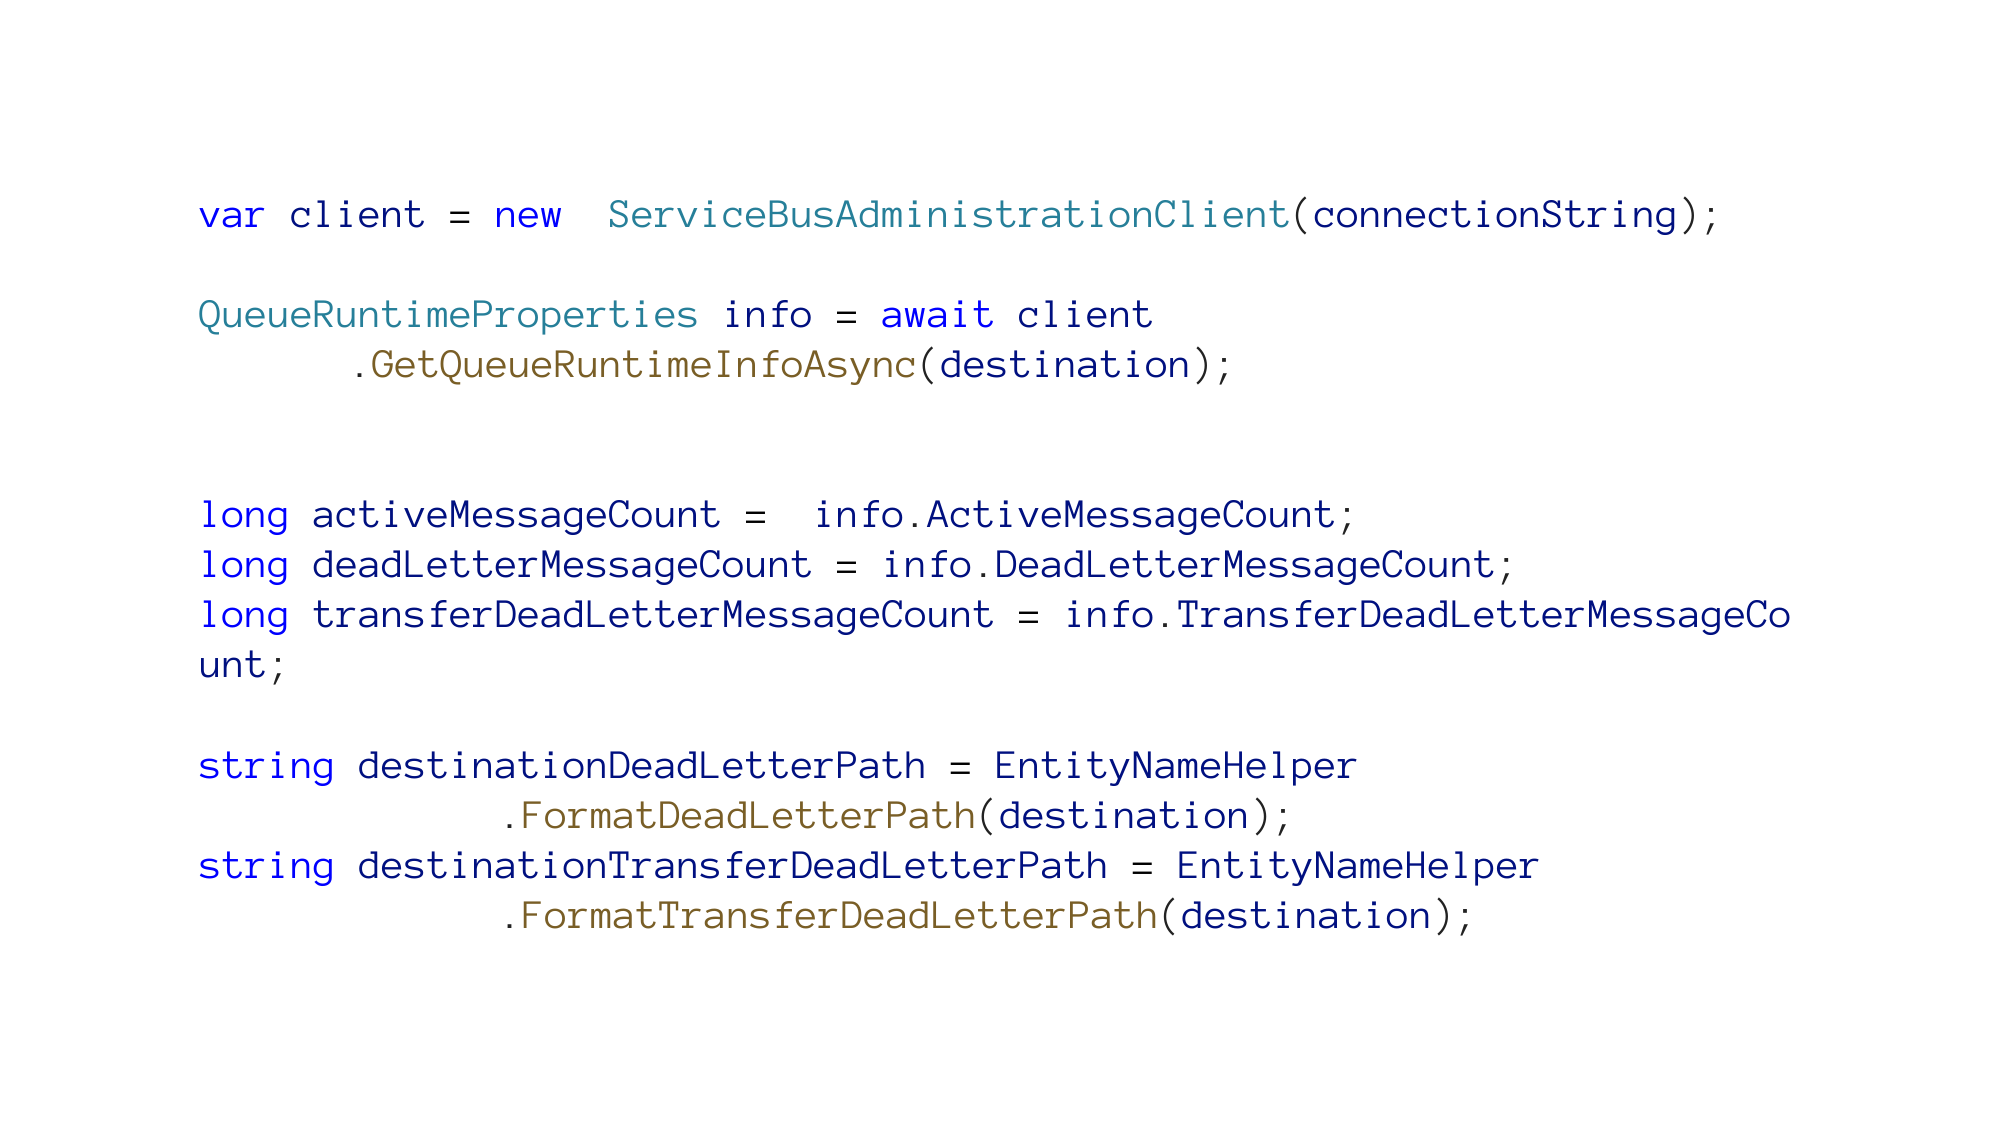

var client = new  ServiceBusAdministrationClient(connectionString);
QueueRuntimeProperties info = await client
	.GetQueueRuntimeInfoAsync(destination);
long activeMessageCount =  info.ActiveMessageCount;
long deadLetterMessageCount = info.DeadLetterMessageCount;
long transferDeadLetterMessageCount = info.TransferDeadLetterMessageCount;
string destinationDeadLetterPath = EntityNameHelper
		.FormatDeadLetterPath(destination);
string destinationTransferDeadLetterPath = EntityNameHelper
		.FormatTransferDeadLetterPath(destination);